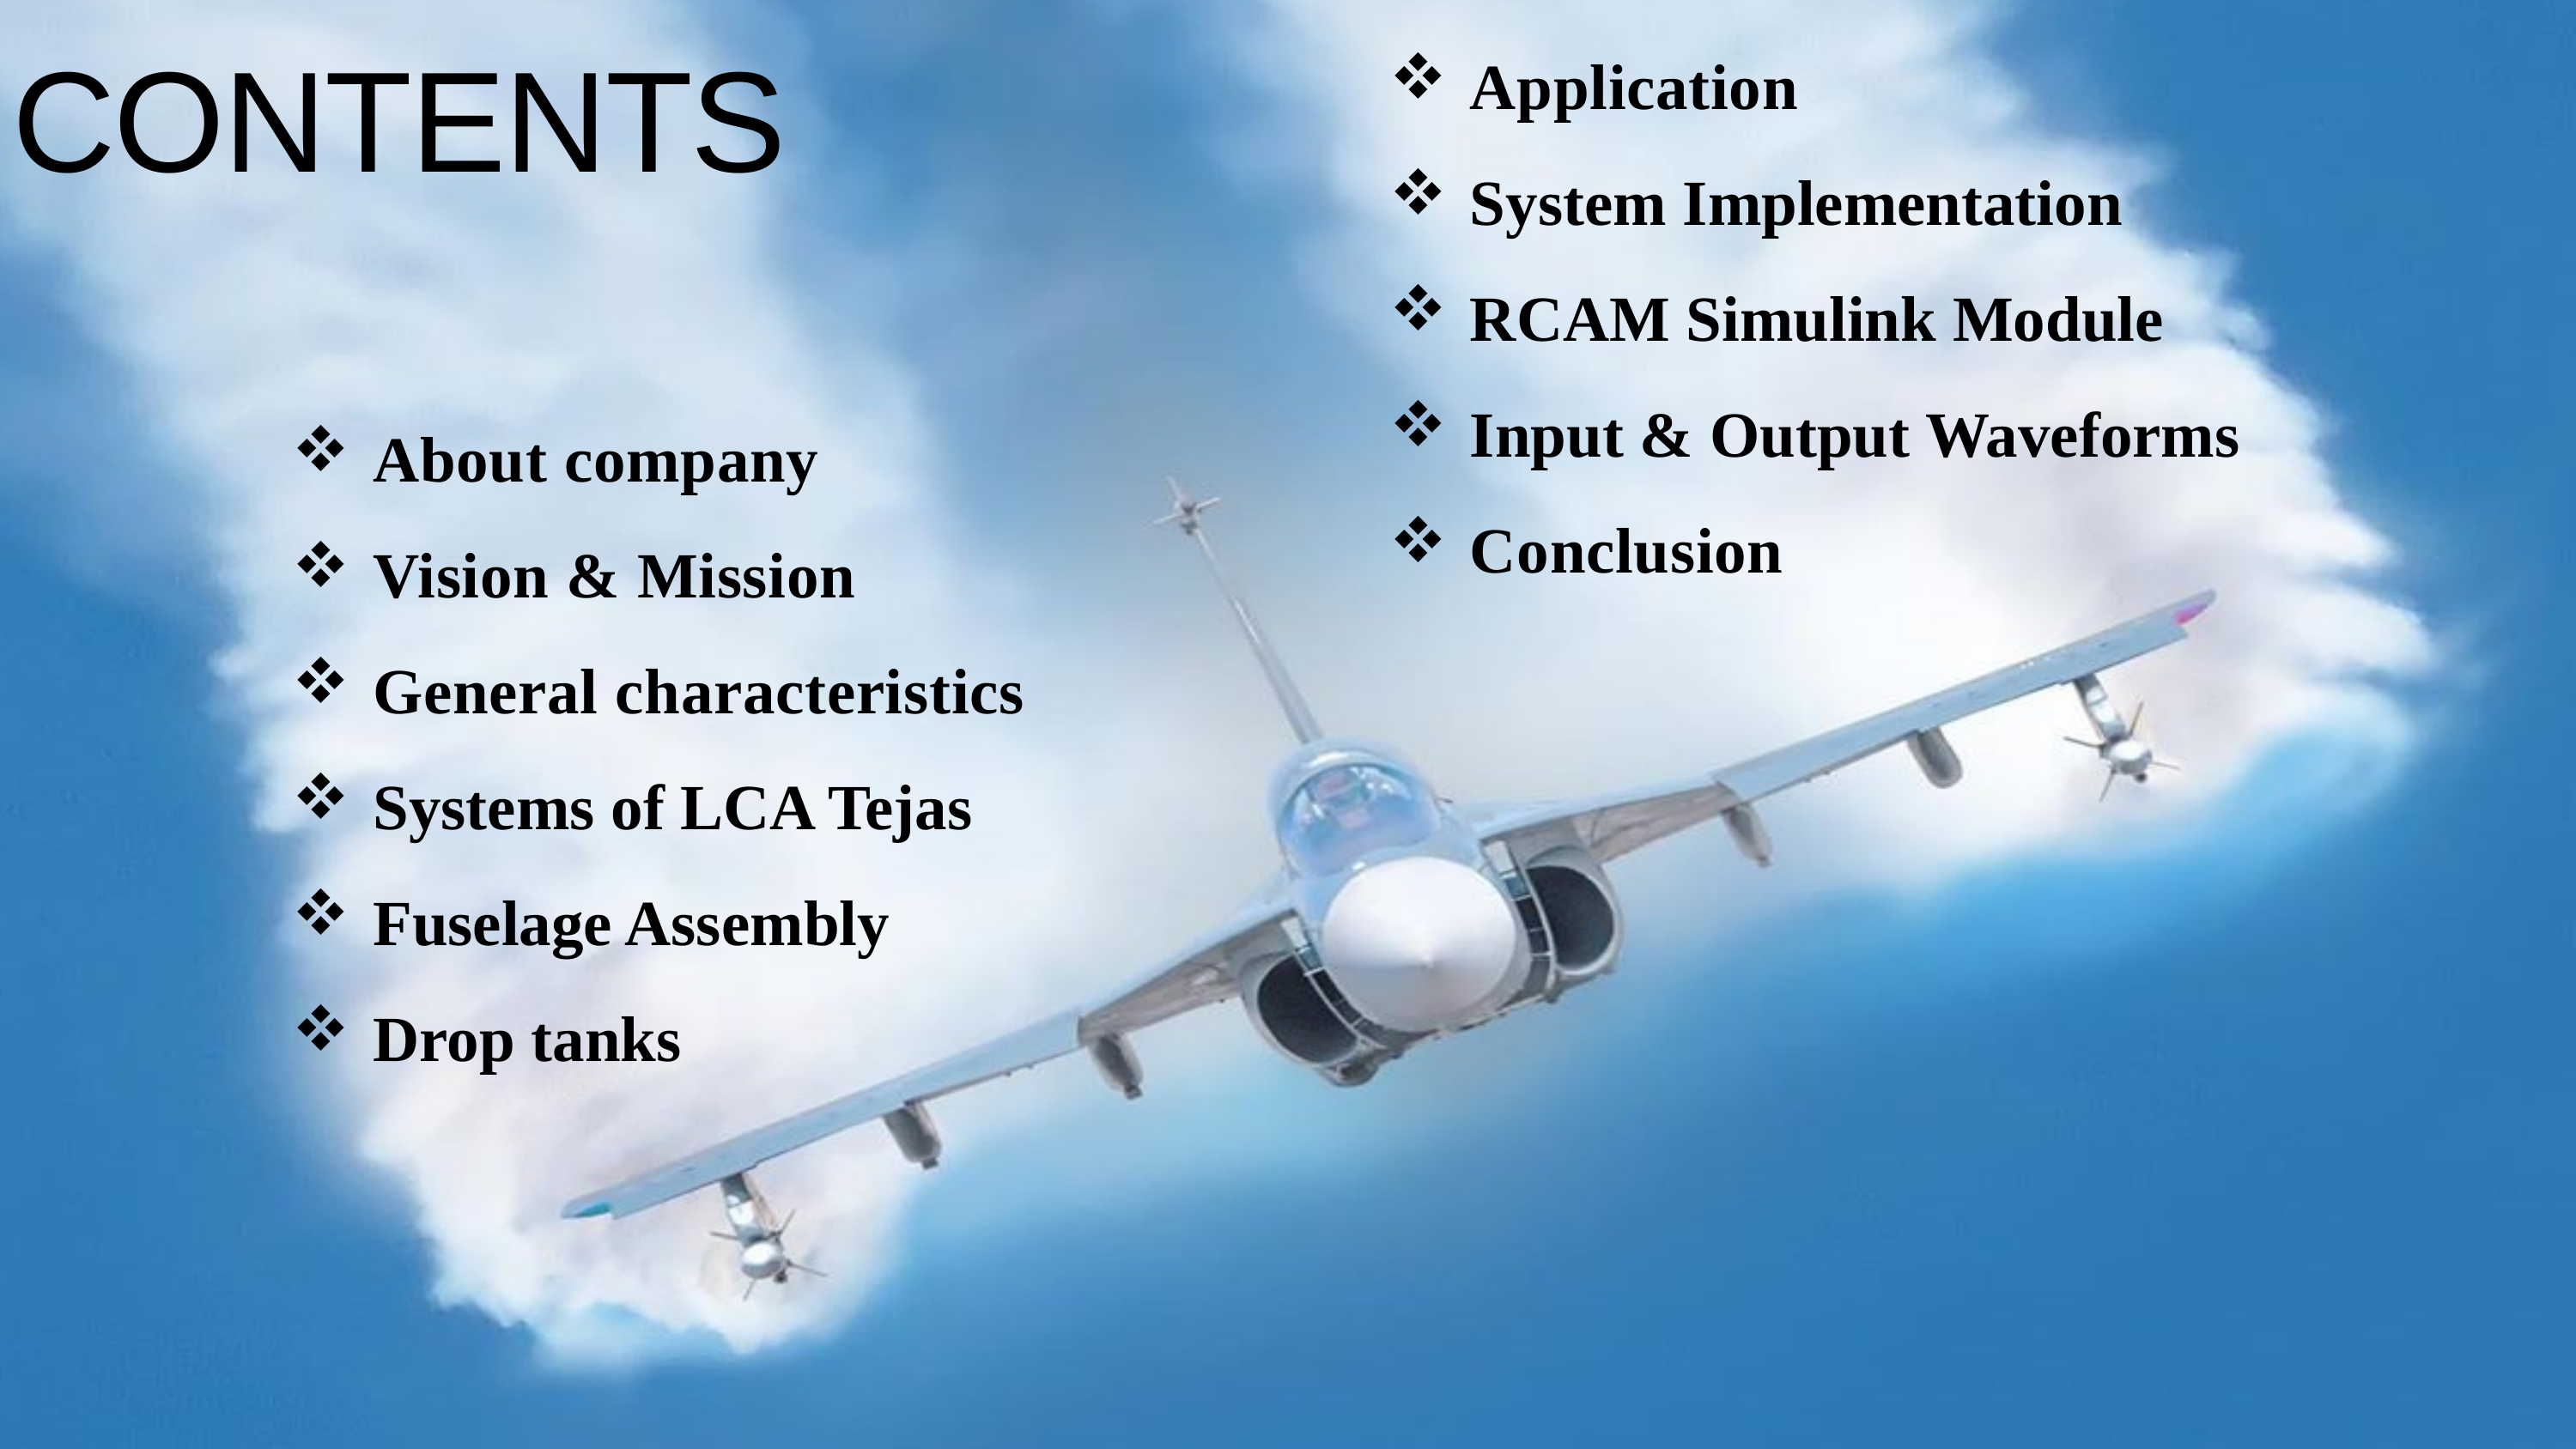

CONTENTS
Application
System Implementation
RCAM Simulink Module
Input & Output Waveforms
Conclusion

About company
Vision & Mission
General characteristics
Systems of LCA Tejas
Fuselage Assembly
Drop tanks